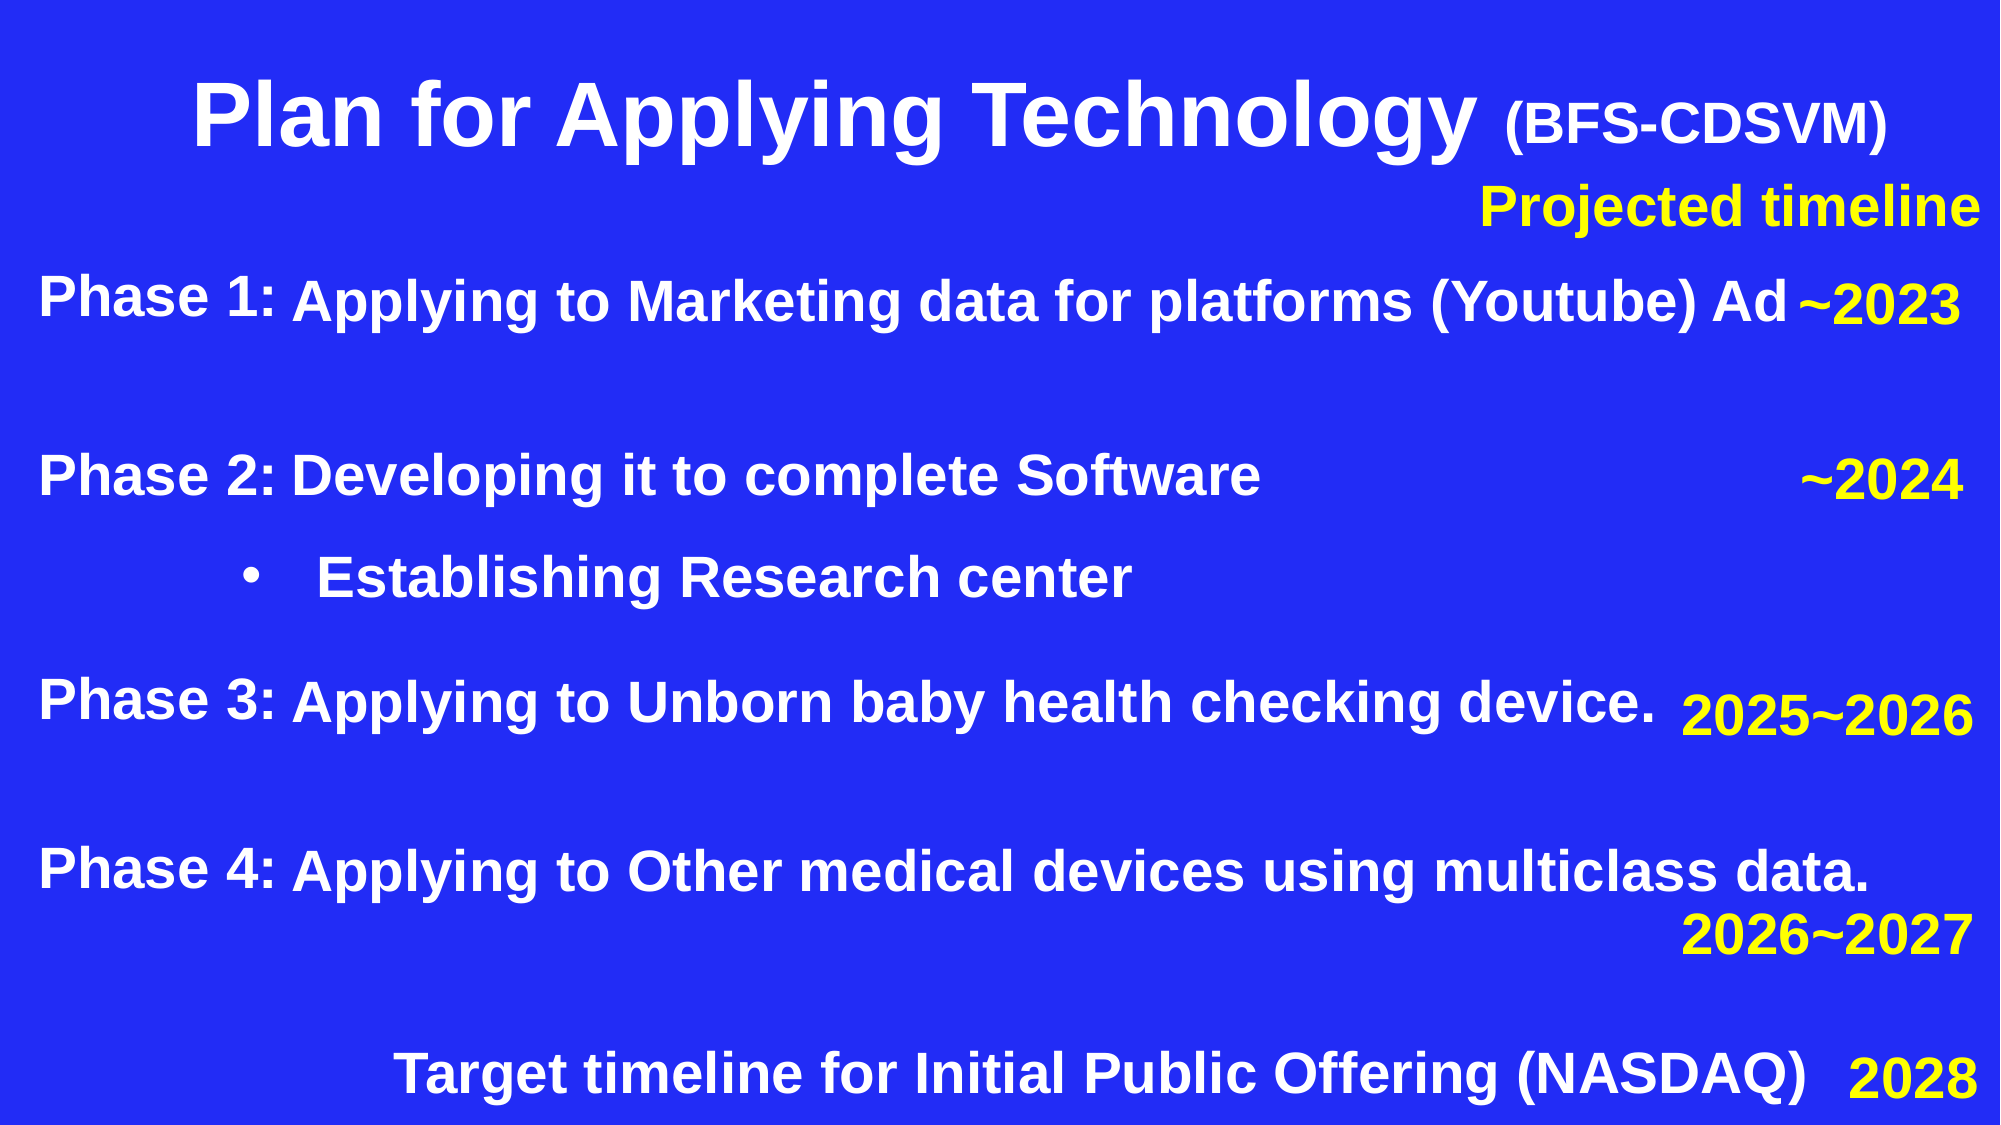

Plan for Applying Technology
(BFS-CDSVM)
Projected timeline
Phase 1:
Applying to Marketing data for platforms (Youtube) Ad
~2023
Phase 2:
Developing it to complete Software
~2024
Establishing Research center
Phase 3:
Applying to Unborn baby health checking device.
2025~2026
Phase 4:
Applying to Other medical devices using multiclass data.
2026~2027
Target timeline for Initial Public Offering (NASDAQ)
2028